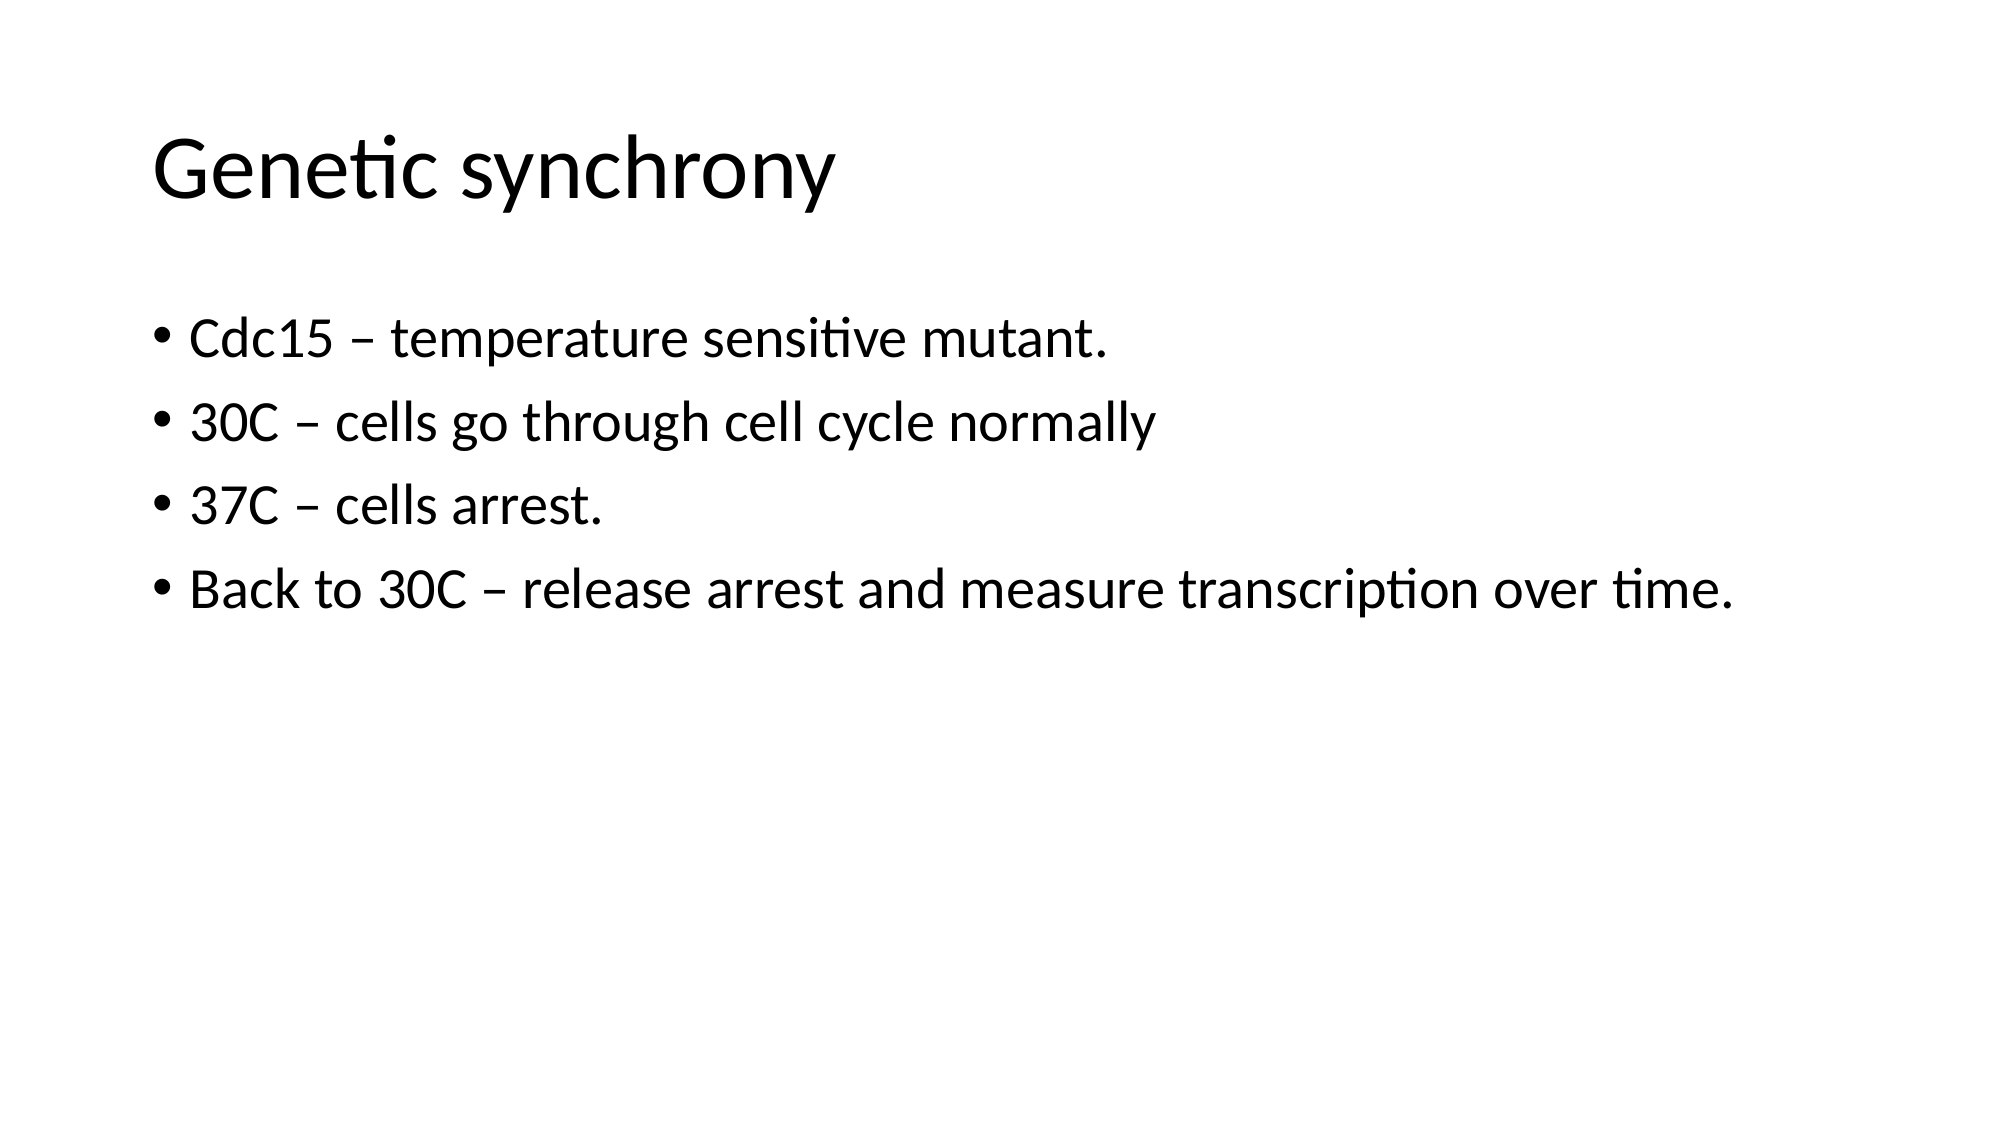

# Genetic synchrony
Cdc15 – temperature sensitive mutant.
30C – cells go through cell cycle normally
37C – cells arrest.
Back to 30C – release arrest and measure transcription over time.